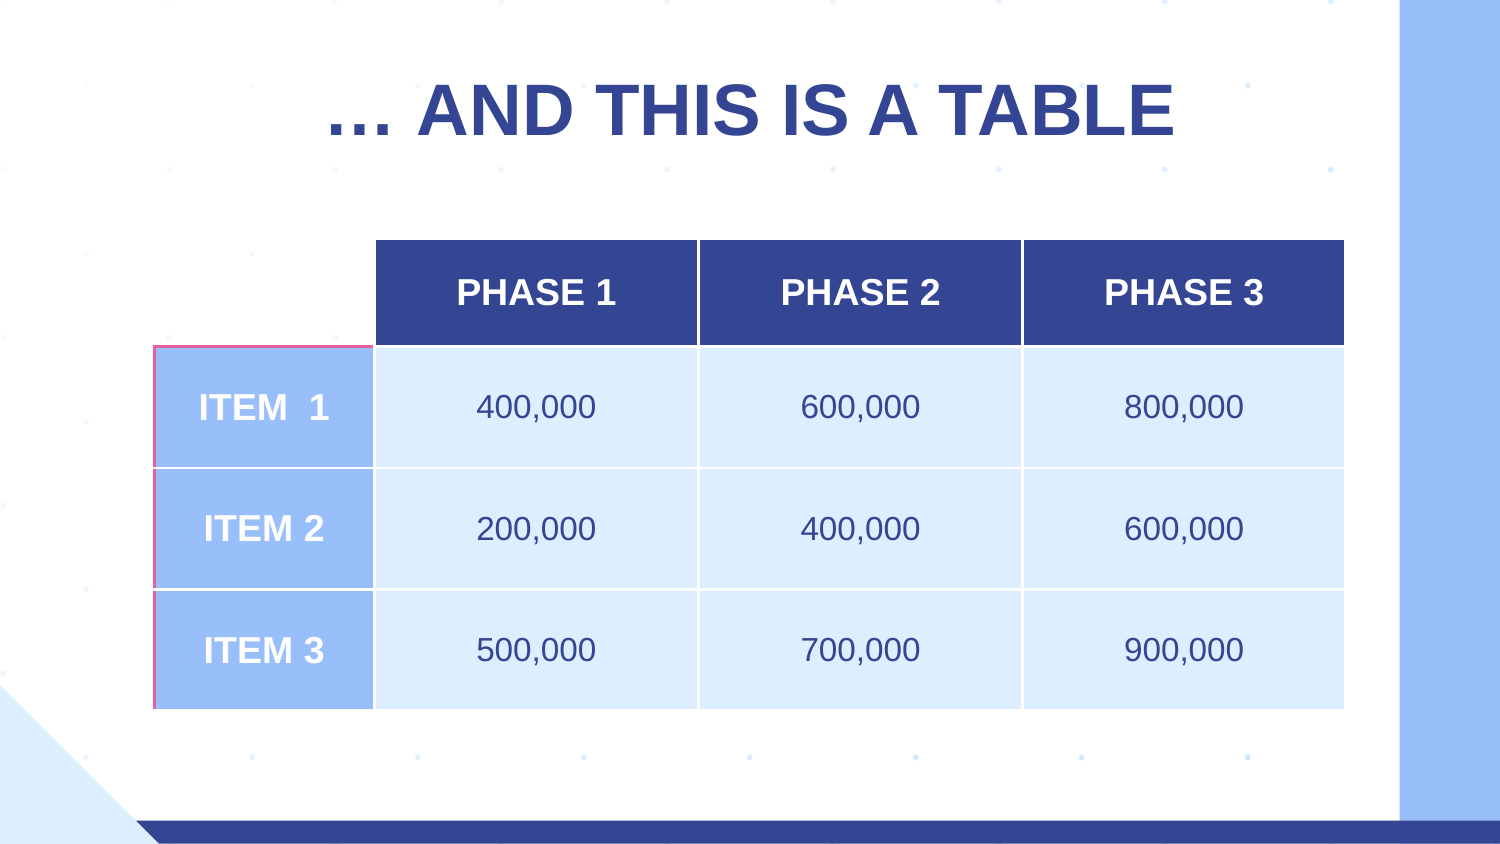

# … AND THIS IS A TABLE
|  | PHASE 1 | PHASE 2 | PHASE 3 |
| --- | --- | --- | --- |
| ITEM 1 | 400,000 | 600,000 | 800,000 |
| ITEM 2 | 200,000 | 400,000 | 600,000 |
| ITEM 3 | 500,000 | 700,000 | 900,000 |